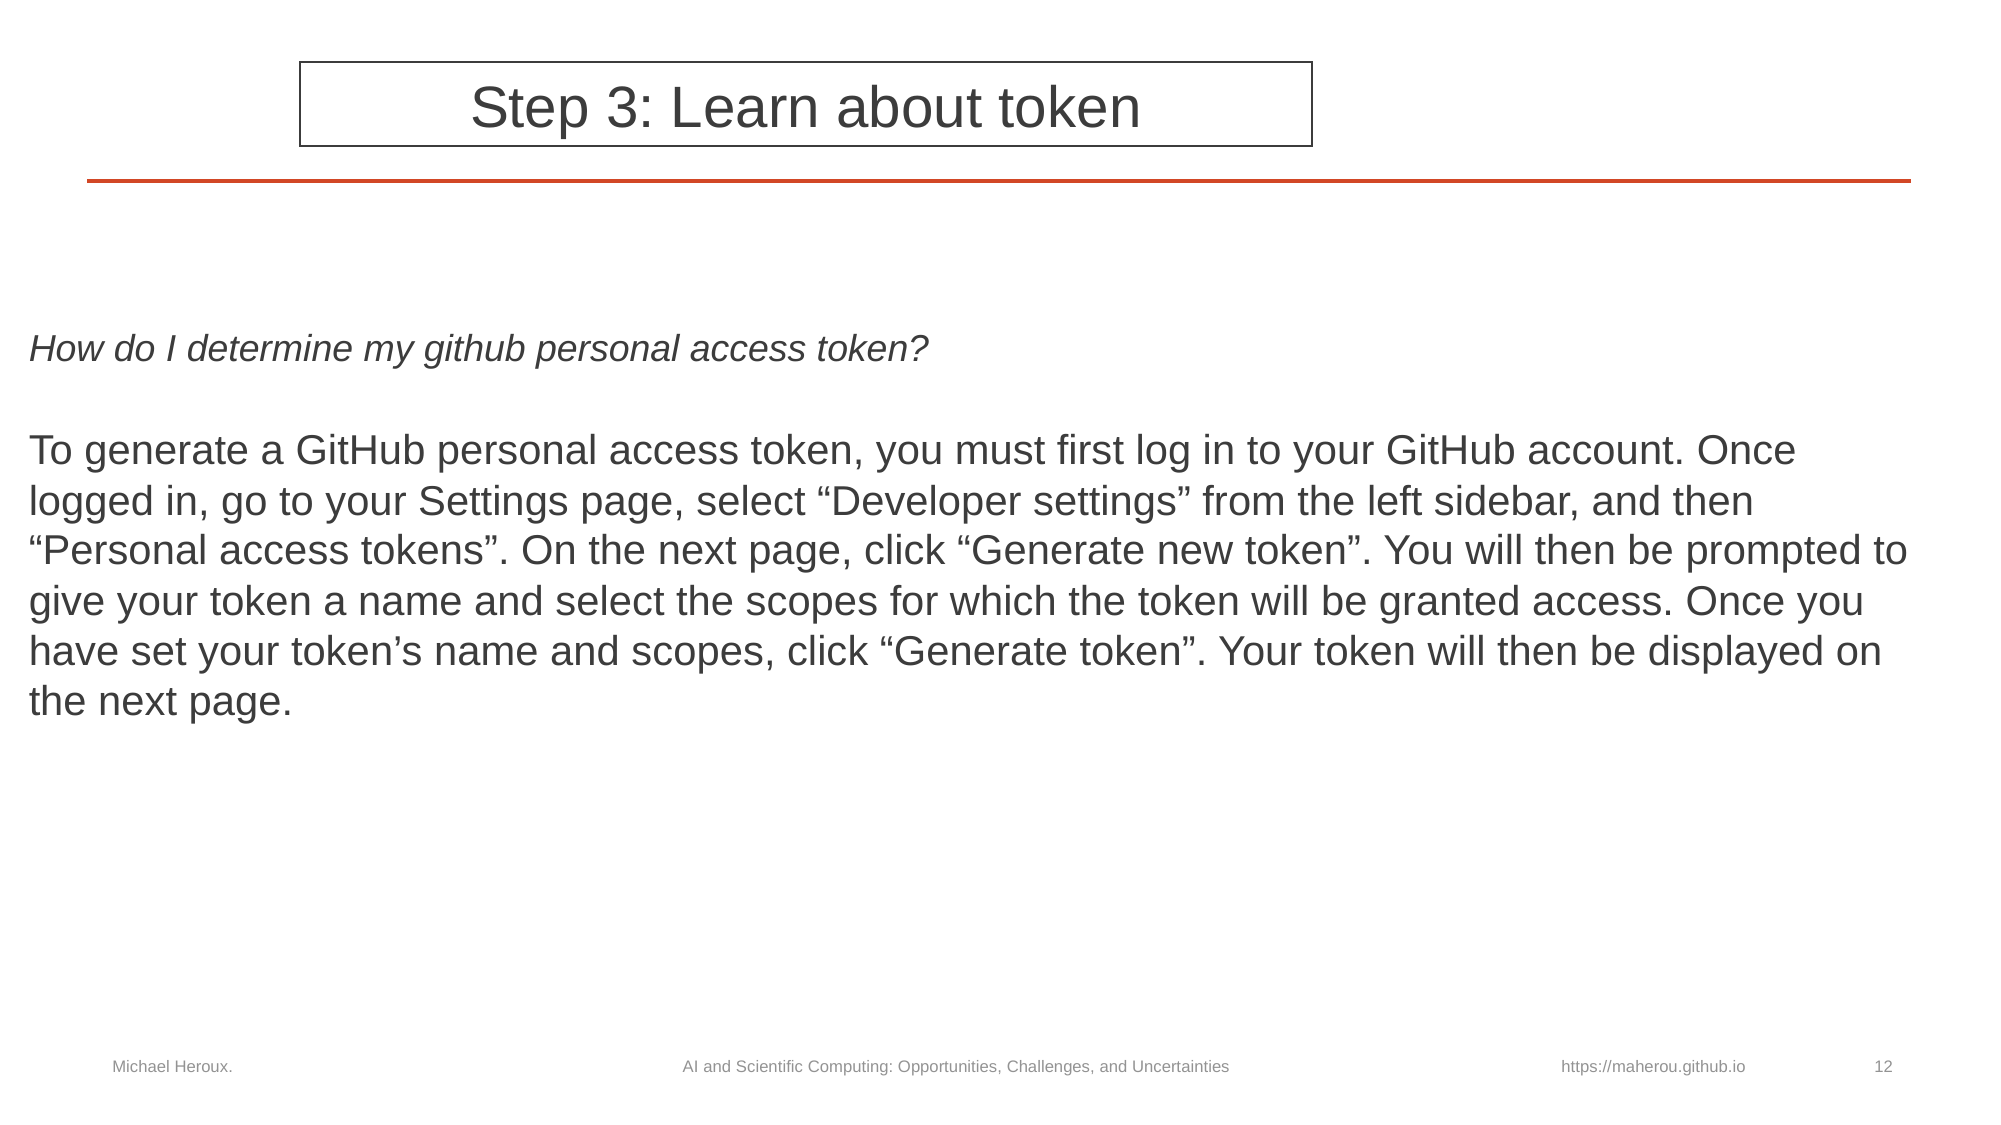

Step 3: Learn about token
How do I determine my github personal access token?
To generate a GitHub personal access token, you must first log in to your GitHub account. Once logged in, go to your Settings page, select “Developer settings” from the left sidebar, and then “Personal access tokens”. On the next page, click “Generate new token”. You will then be prompted to give your token a name and select the scopes for which the token will be granted access. Once you have set your token’s name and scopes, click “Generate token”. Your token will then be displayed on the next page.
      Michael Heroux.
AI and Scientific Computing: Opportunities, Challenges, and Uncertainties
 https://maherou.github.io                           12